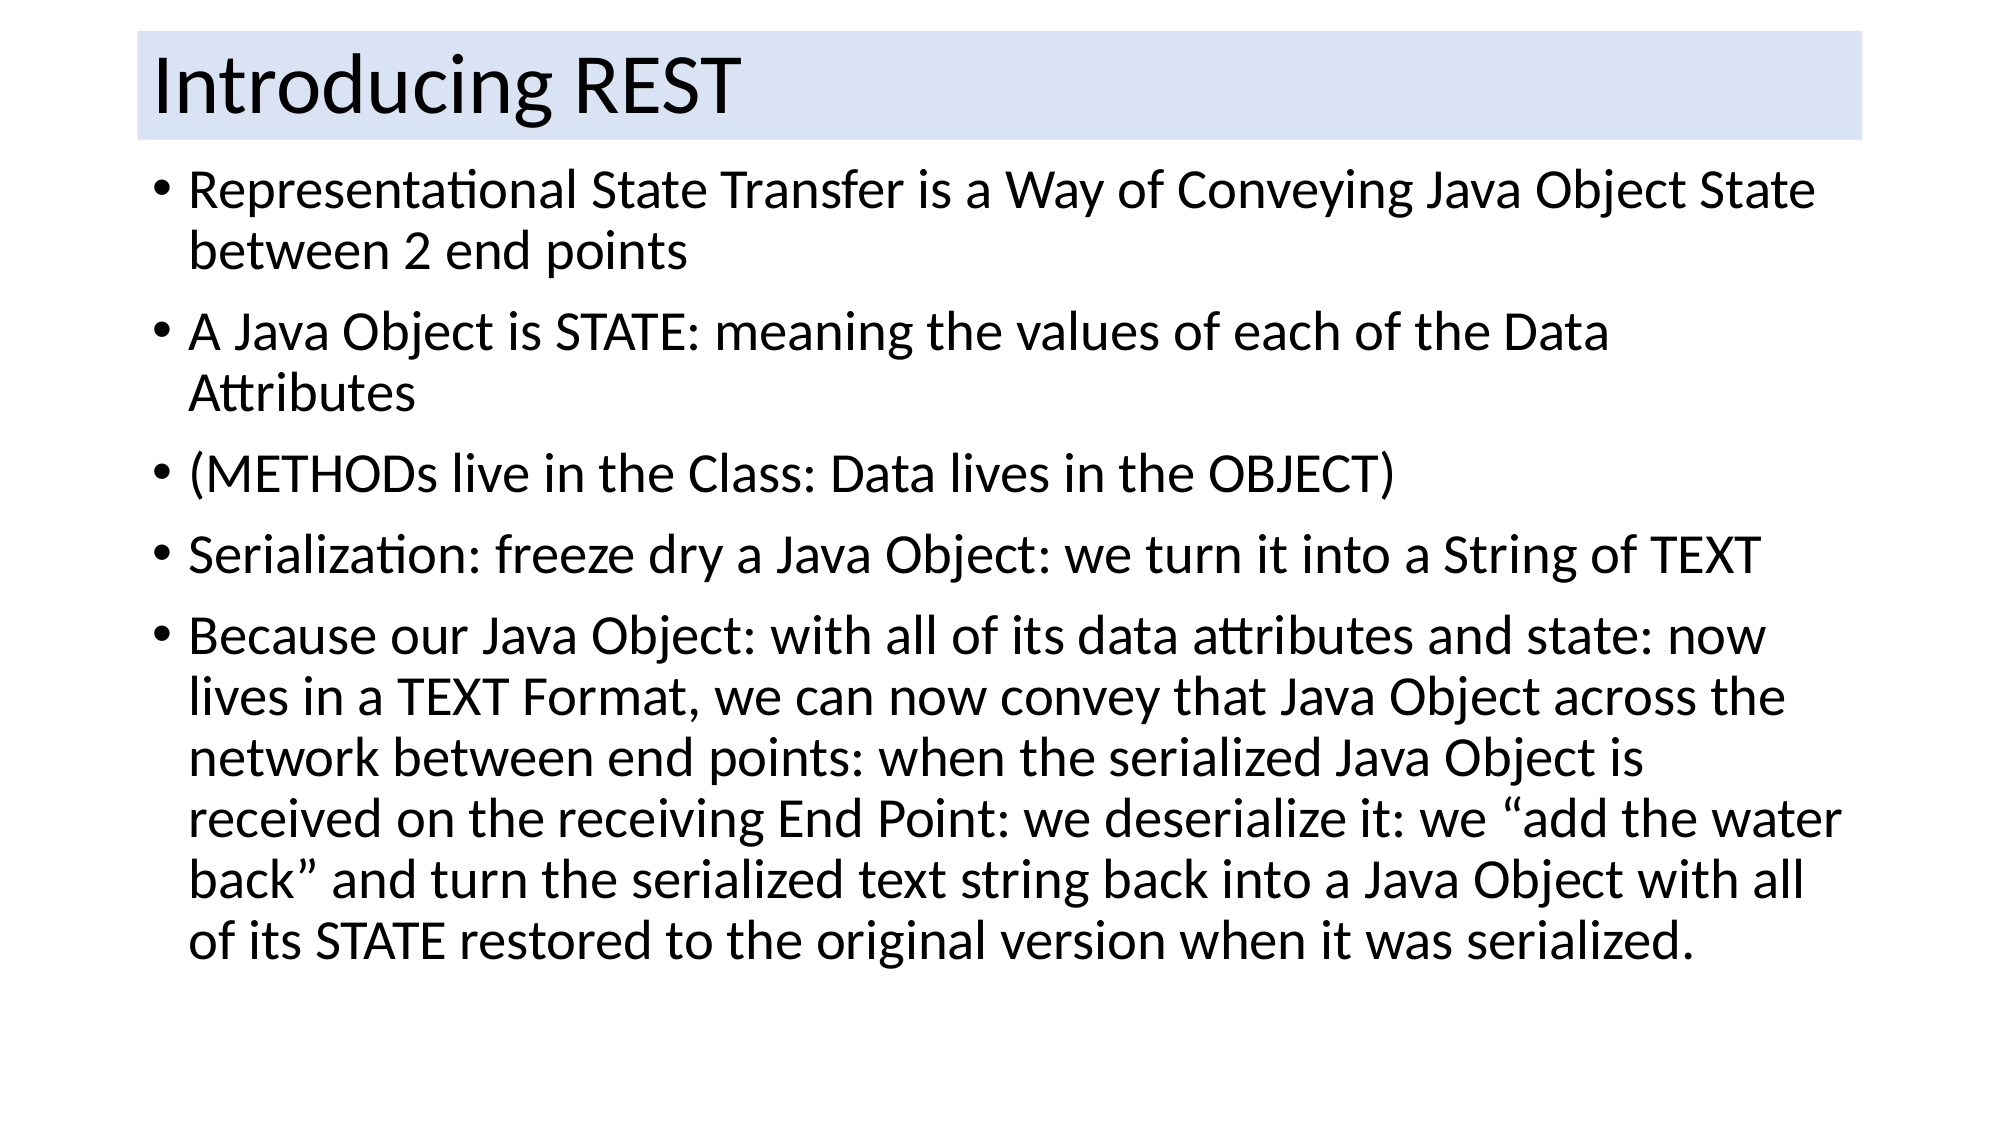

# Introducing REST
Representational State Transfer is a Way of Conveying Java Object State between 2 end points
A Java Object is STATE: meaning the values of each of the Data Attributes
(METHODs live in the Class: Data lives in the OBJECT)
Serialization: freeze dry a Java Object: we turn it into a String of TEXT
Because our Java Object: with all of its data attributes and state: now lives in a TEXT Format, we can now convey that Java Object across the network between end points: when the serialized Java Object is received on the receiving End Point: we deserialize it: we “add the water back” and turn the serialized text string back into a Java Object with all of its STATE restored to the original version when it was serialized.